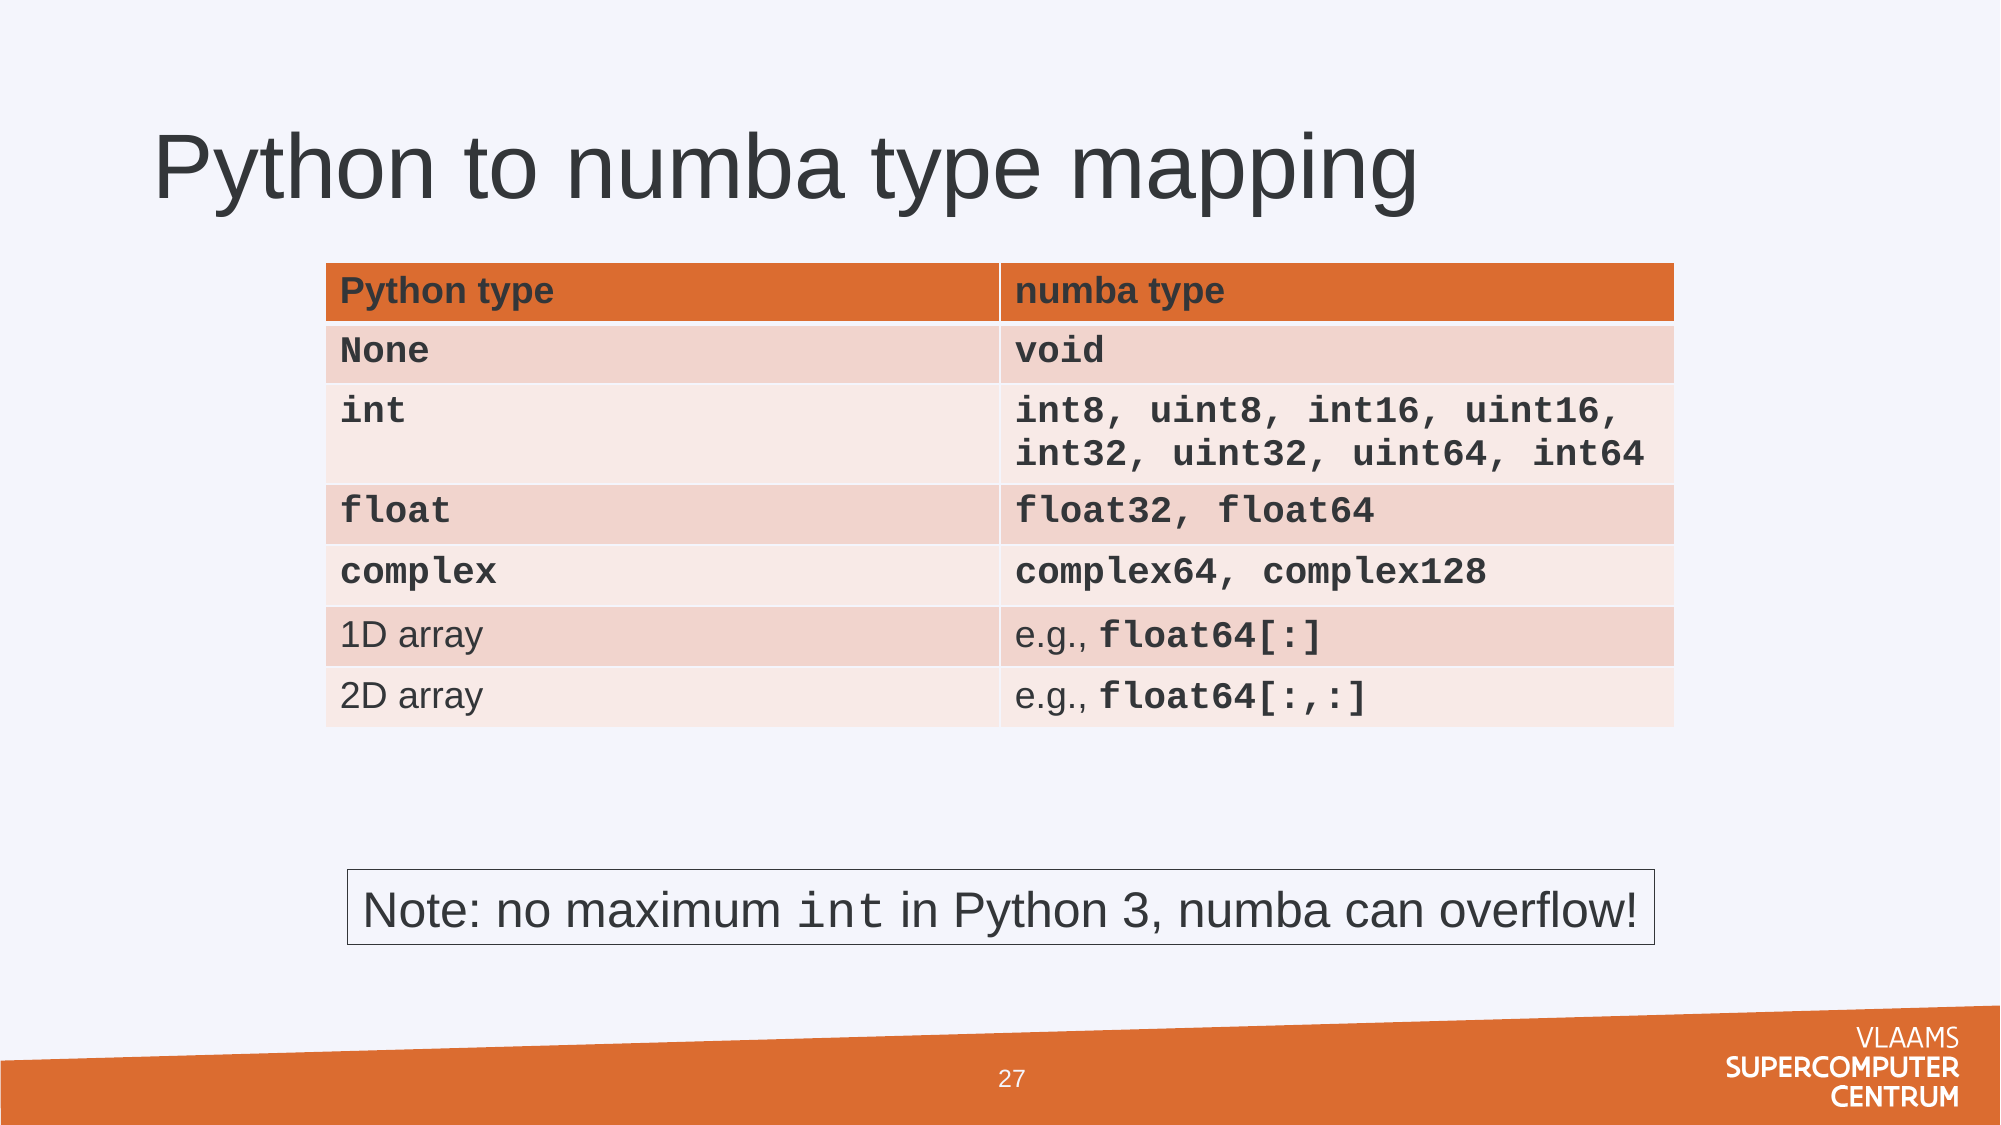

# Python to numba type mapping
| Python type | numba type |
| --- | --- |
| None | void |
| int | int8, uint8, int16, uint16, int32, uint32, uint64, int64 |
| float | float32, float64 |
| complex | complex64, complex128 |
| 1D array | e.g., float64[:] |
| 2D array | e.g., float64[:,:] |
Note: no maximum int in Python 3, numba can overflow!
27